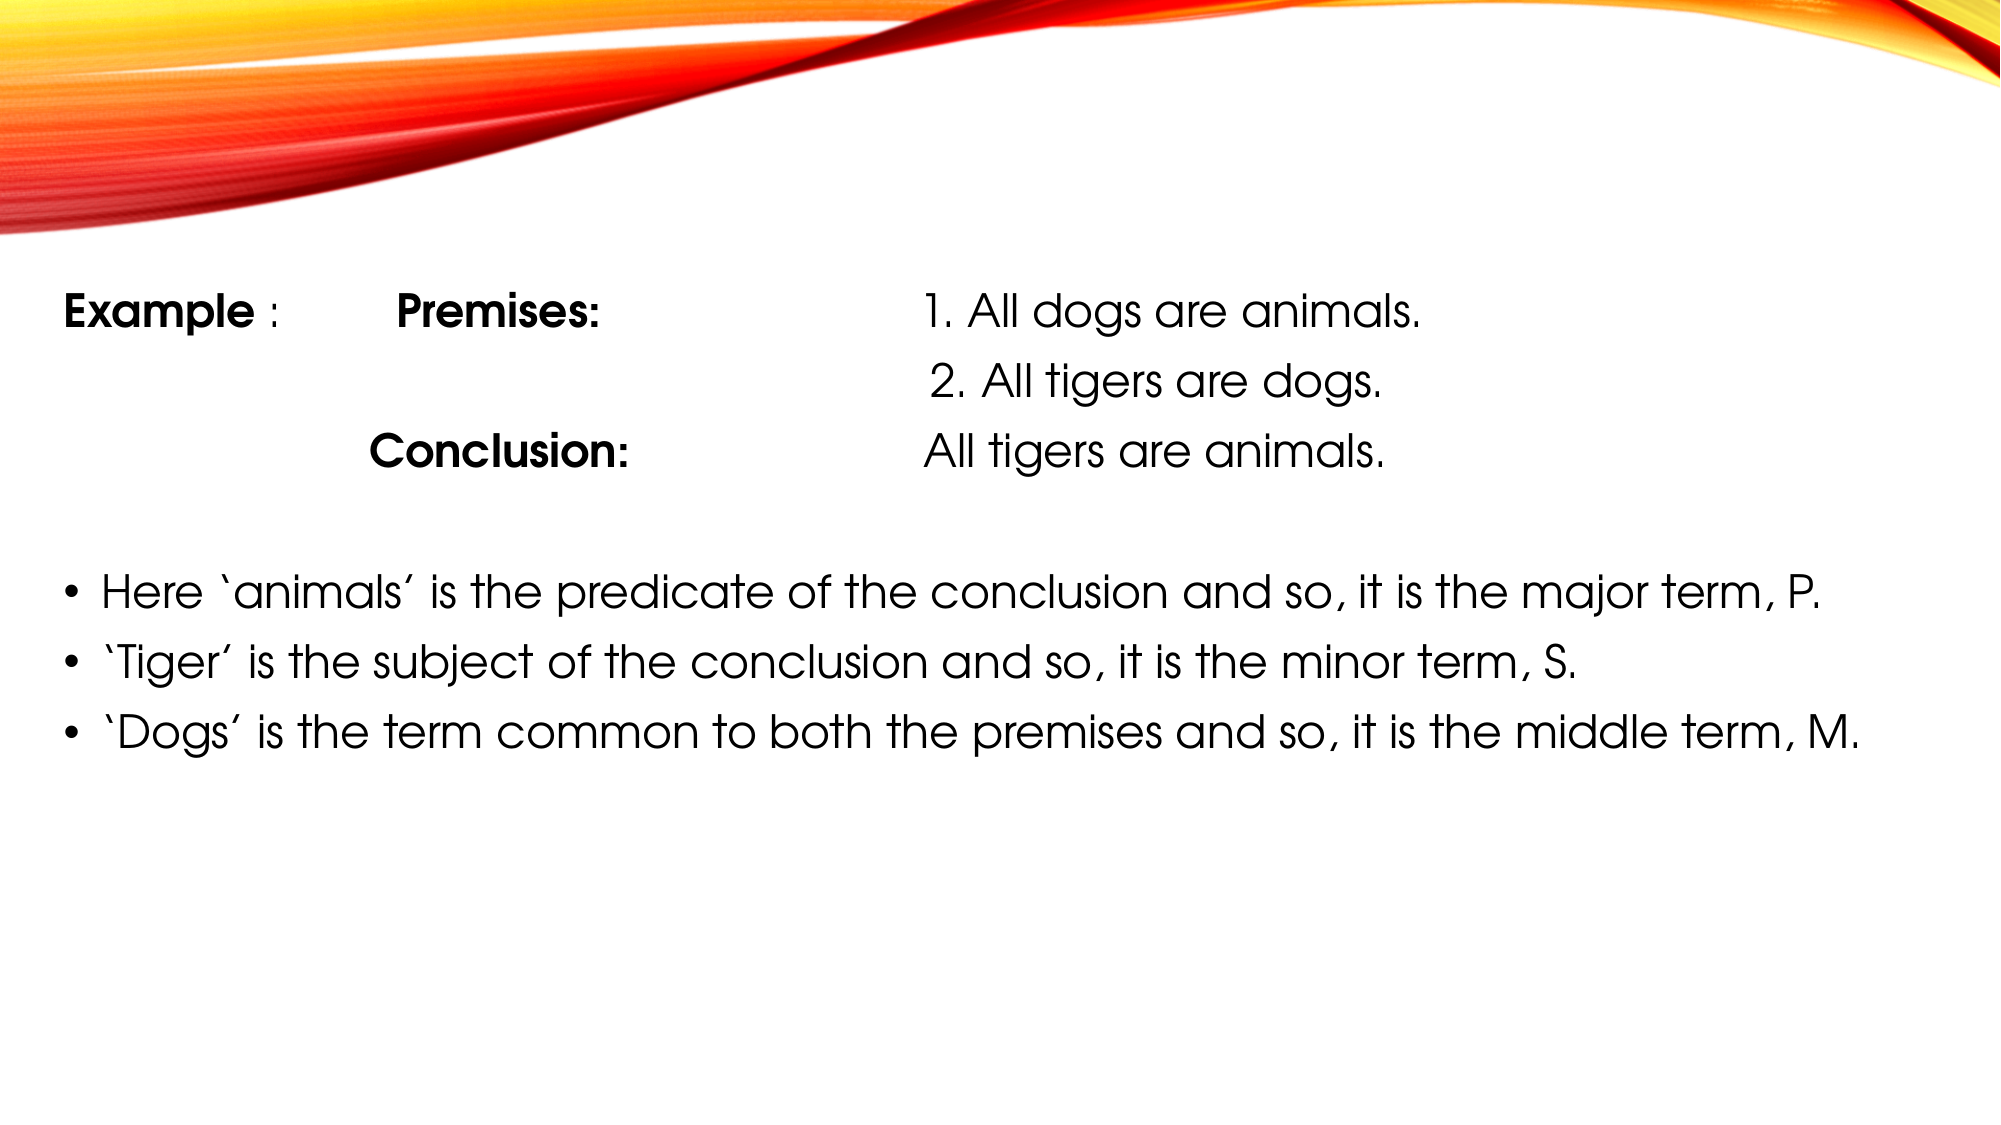

Example :         Premises:                         1. All dogs are animals.
                                                                    2. All tigers are dogs.
                        Conclusion:                       All tigers are animals.

Here ‘animals’ is the predicate of the conclusion and so, it is the major term, P.
‘Tiger’ is the subject of the conclusion and so, it is the minor term, S.
‘Dogs’ is the term common to both the premises and so, it is the middle term, M.